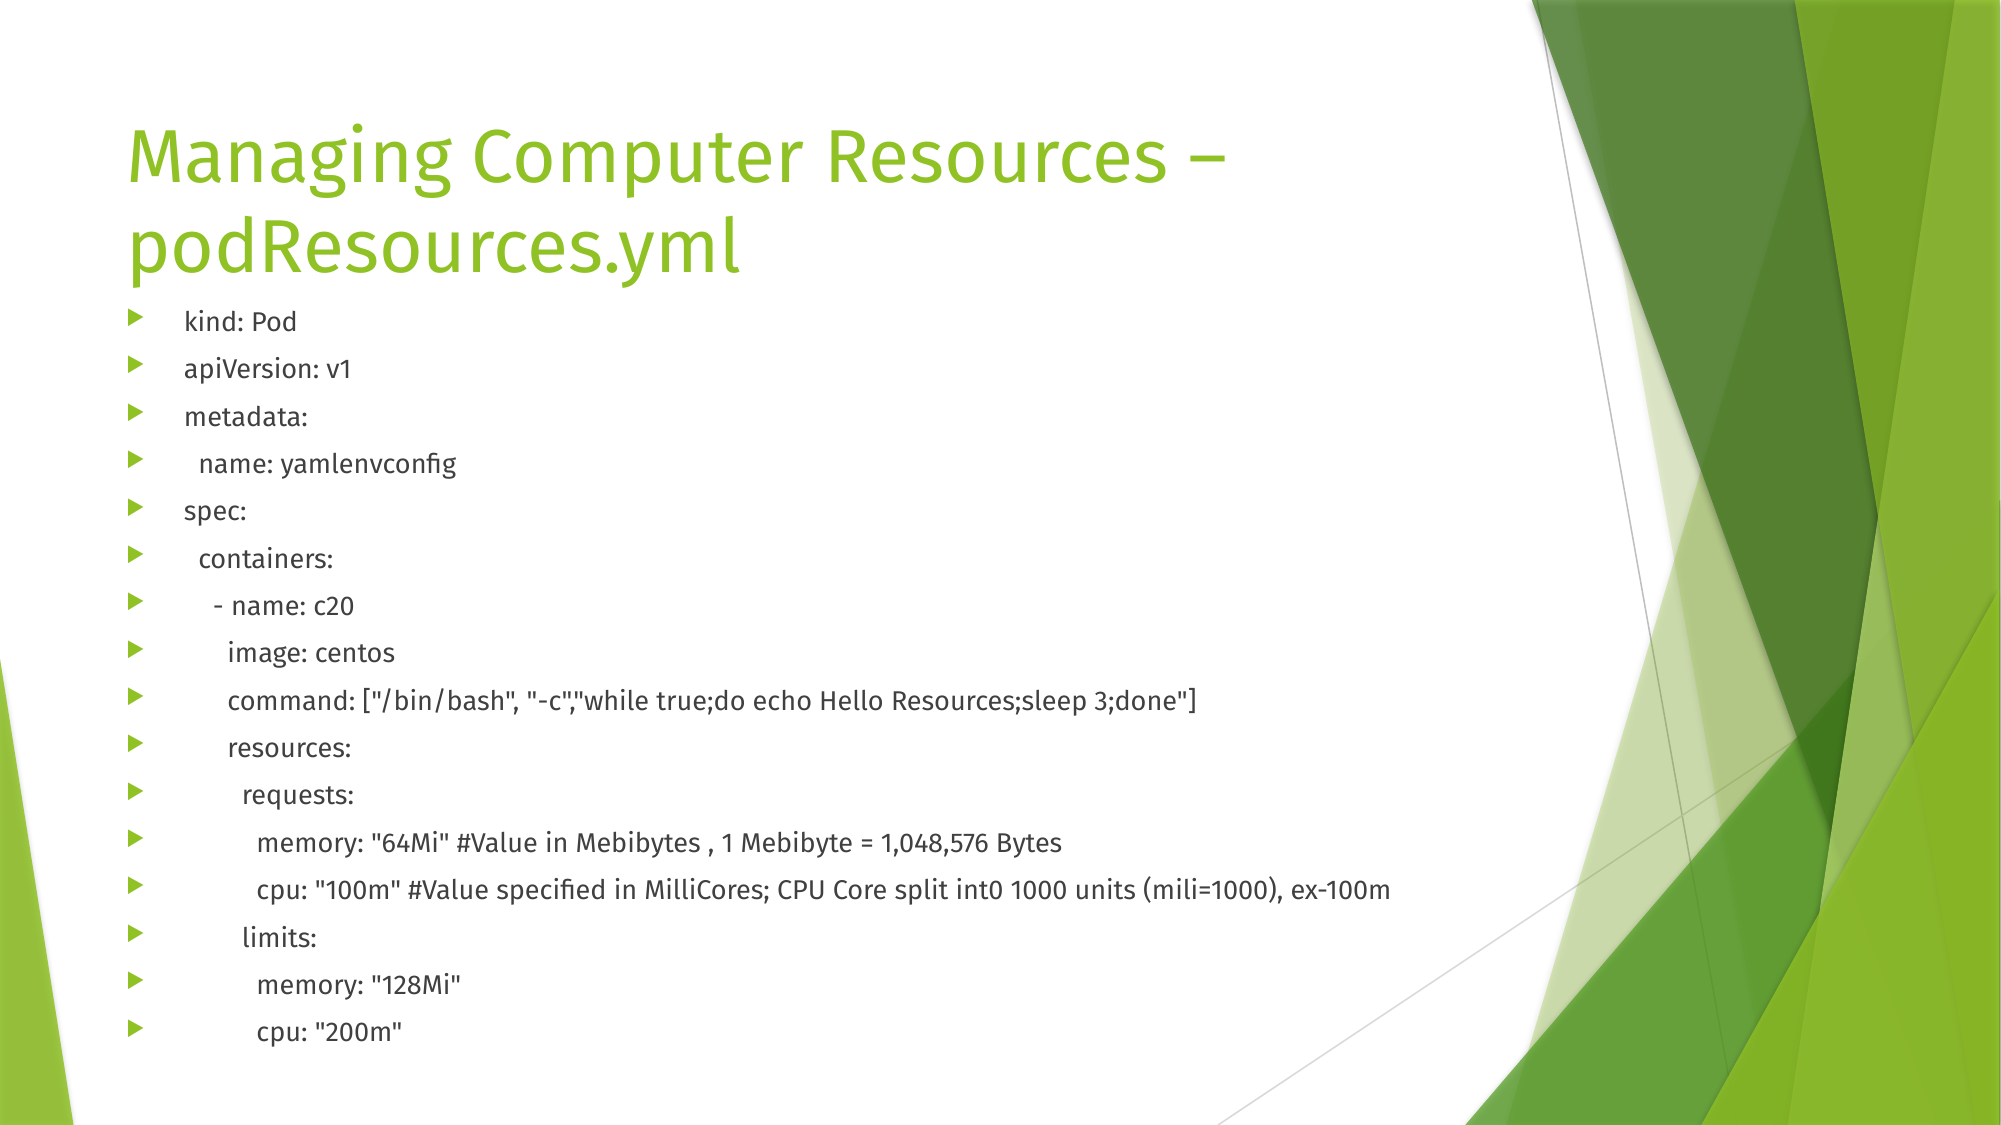

# Managing Computer Resources – podResources.yml
kind: Pod
apiVersion: v1
metadata:
  name: yamlenvconfig
spec:
  containers:
    - name: c20
      image: centos
      command: ["/bin/bash", "-c","while true;do echo Hello Resources;sleep 3;done"]
      resources:
        requests:
          memory: "64Mi" #Value in Mebibytes , 1 Mebibyte = 1,048,576 Bytes
          cpu: "100m" #Value specified in MilliCores; CPU Core split int0 1000 units (mili=1000), ex-100m
        limits:
          memory: "128Mi"
          cpu: "200m"